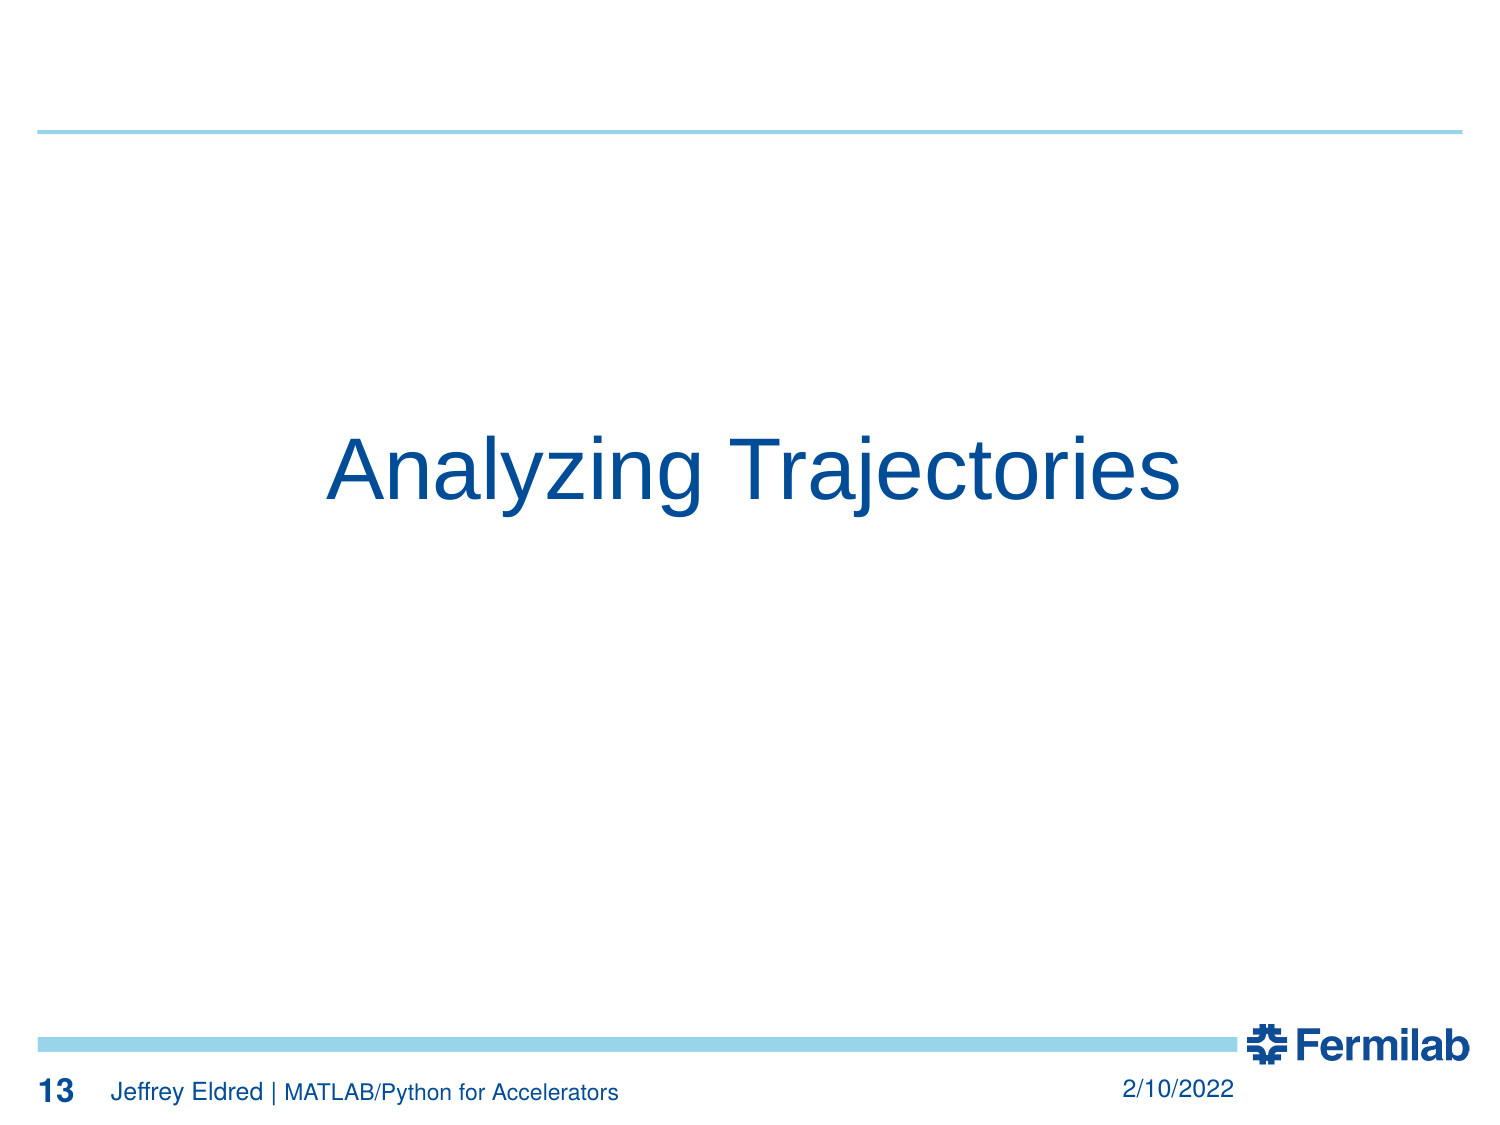

13
13
Analyzing Trajectories

13
2/10/2022
Jeffrey Eldred | MATLAB/Python for Accelerators